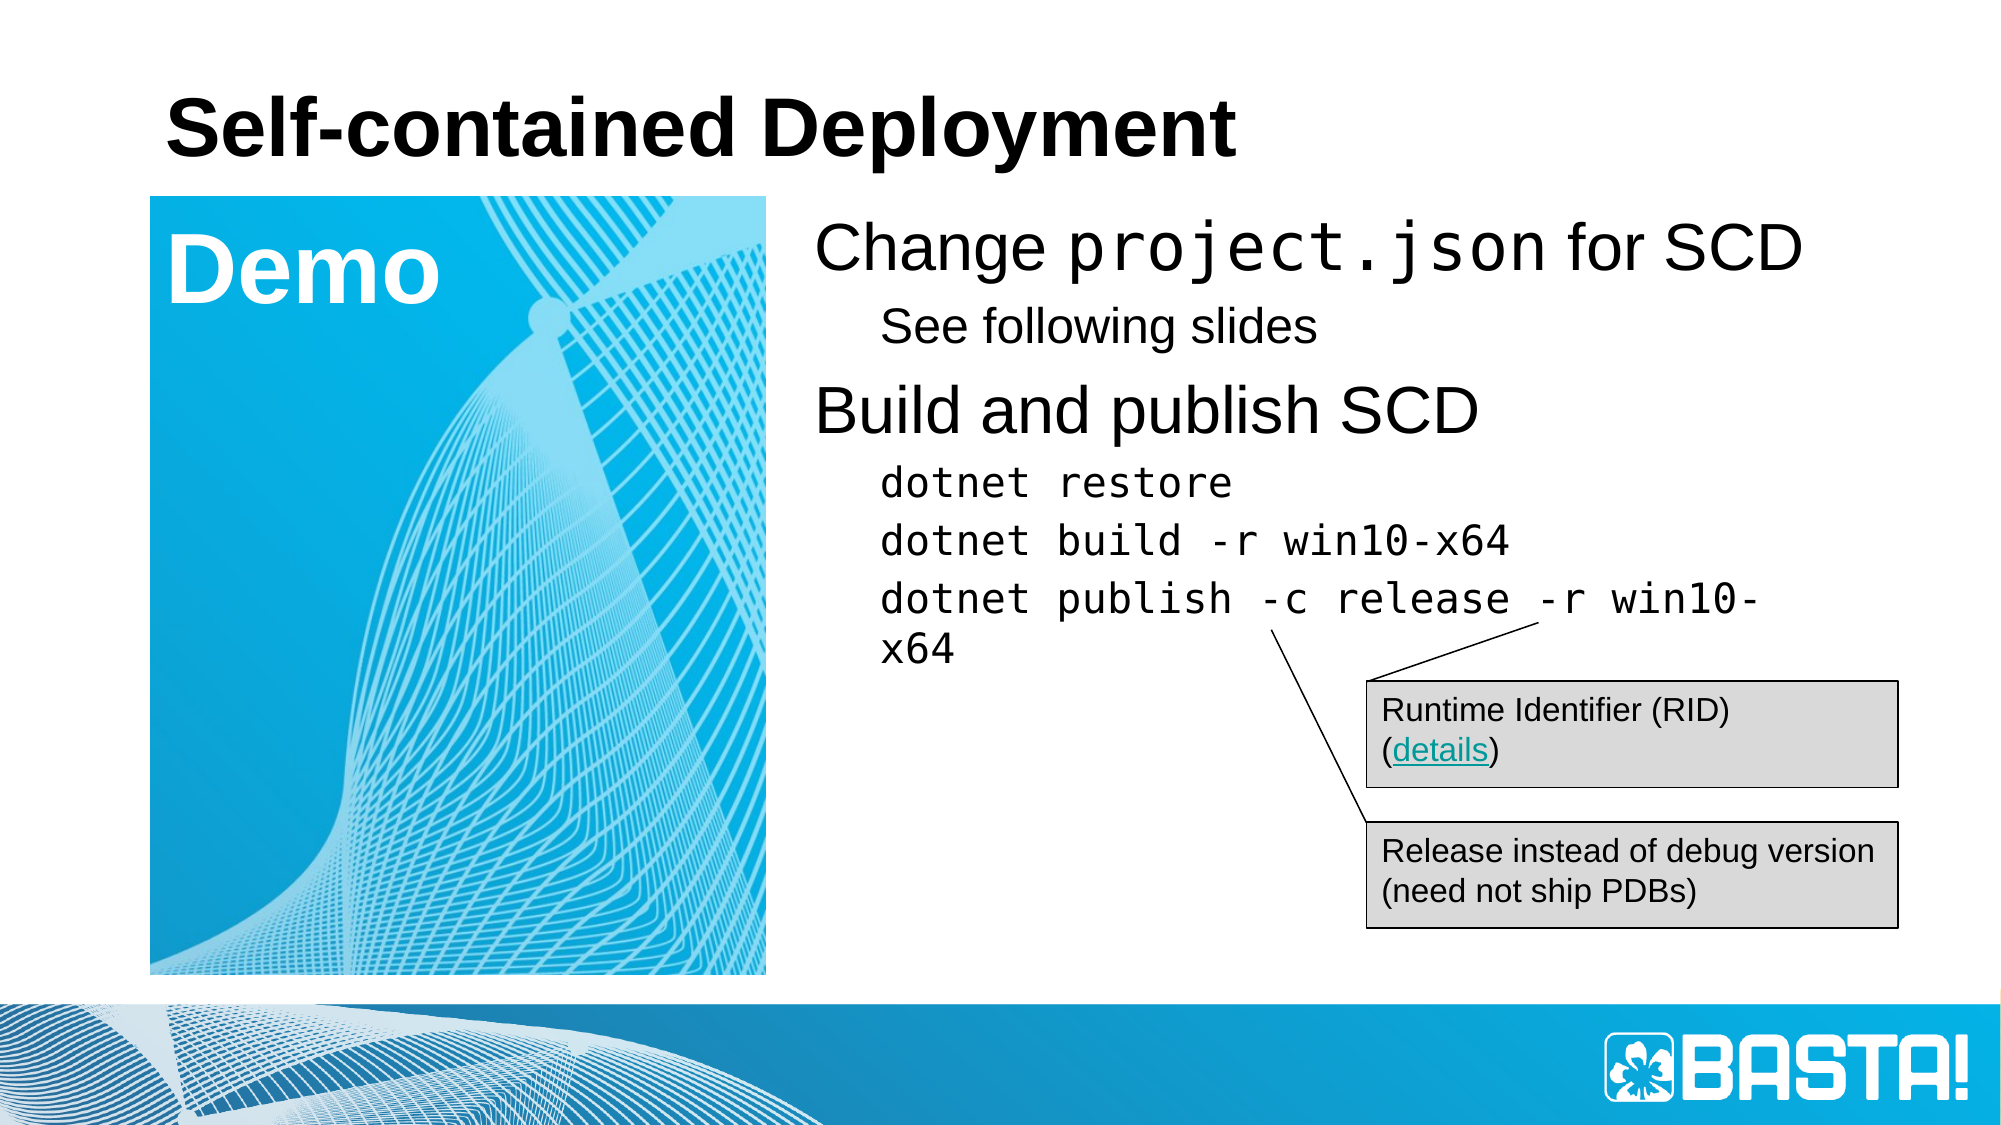

# Self-contained Deployment
Change project.json for SCD
See following slides
Build and publish SCD
dotnet restore
dotnet build -r win10-x64
dotnet publish -c release -r win10-x64
Runtime Identifier (RID)
(details)
Release instead of debug version
(need not ship PDBs)